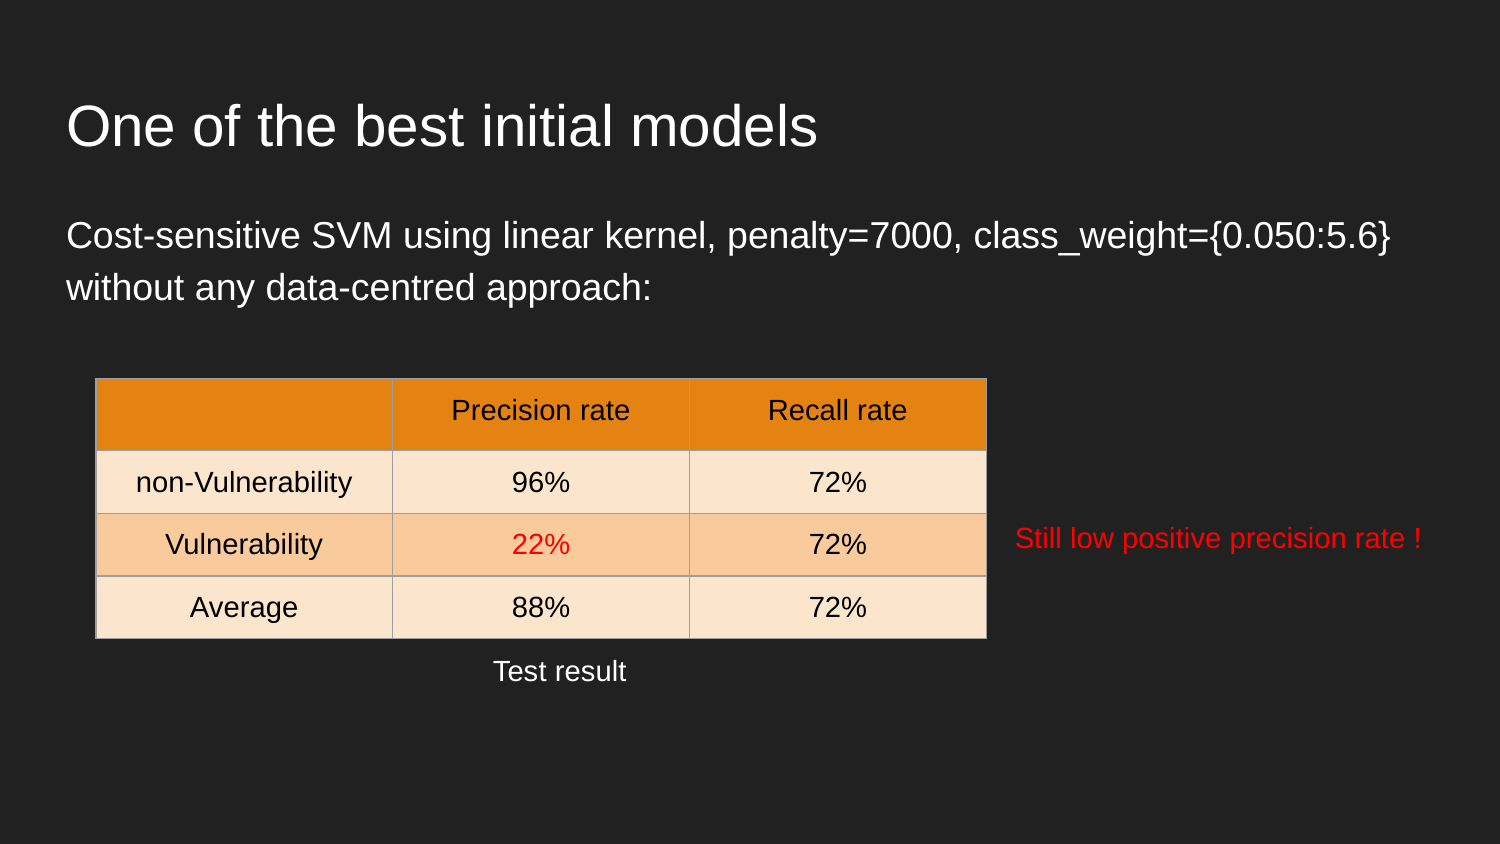

# One of the best initial models
Cost-sensitive SVM using linear kernel, penalty=7000, class_weight={0.050:5.6} without any data-centred approach:

|  | Precision rate | Recall rate |
| --- | --- | --- |
| non-Vulnerability | 96% | 72% |
| Vulnerability | 22% | 72% |
| Average | 88% | 72% |
Still low positive precision rate !
Test result